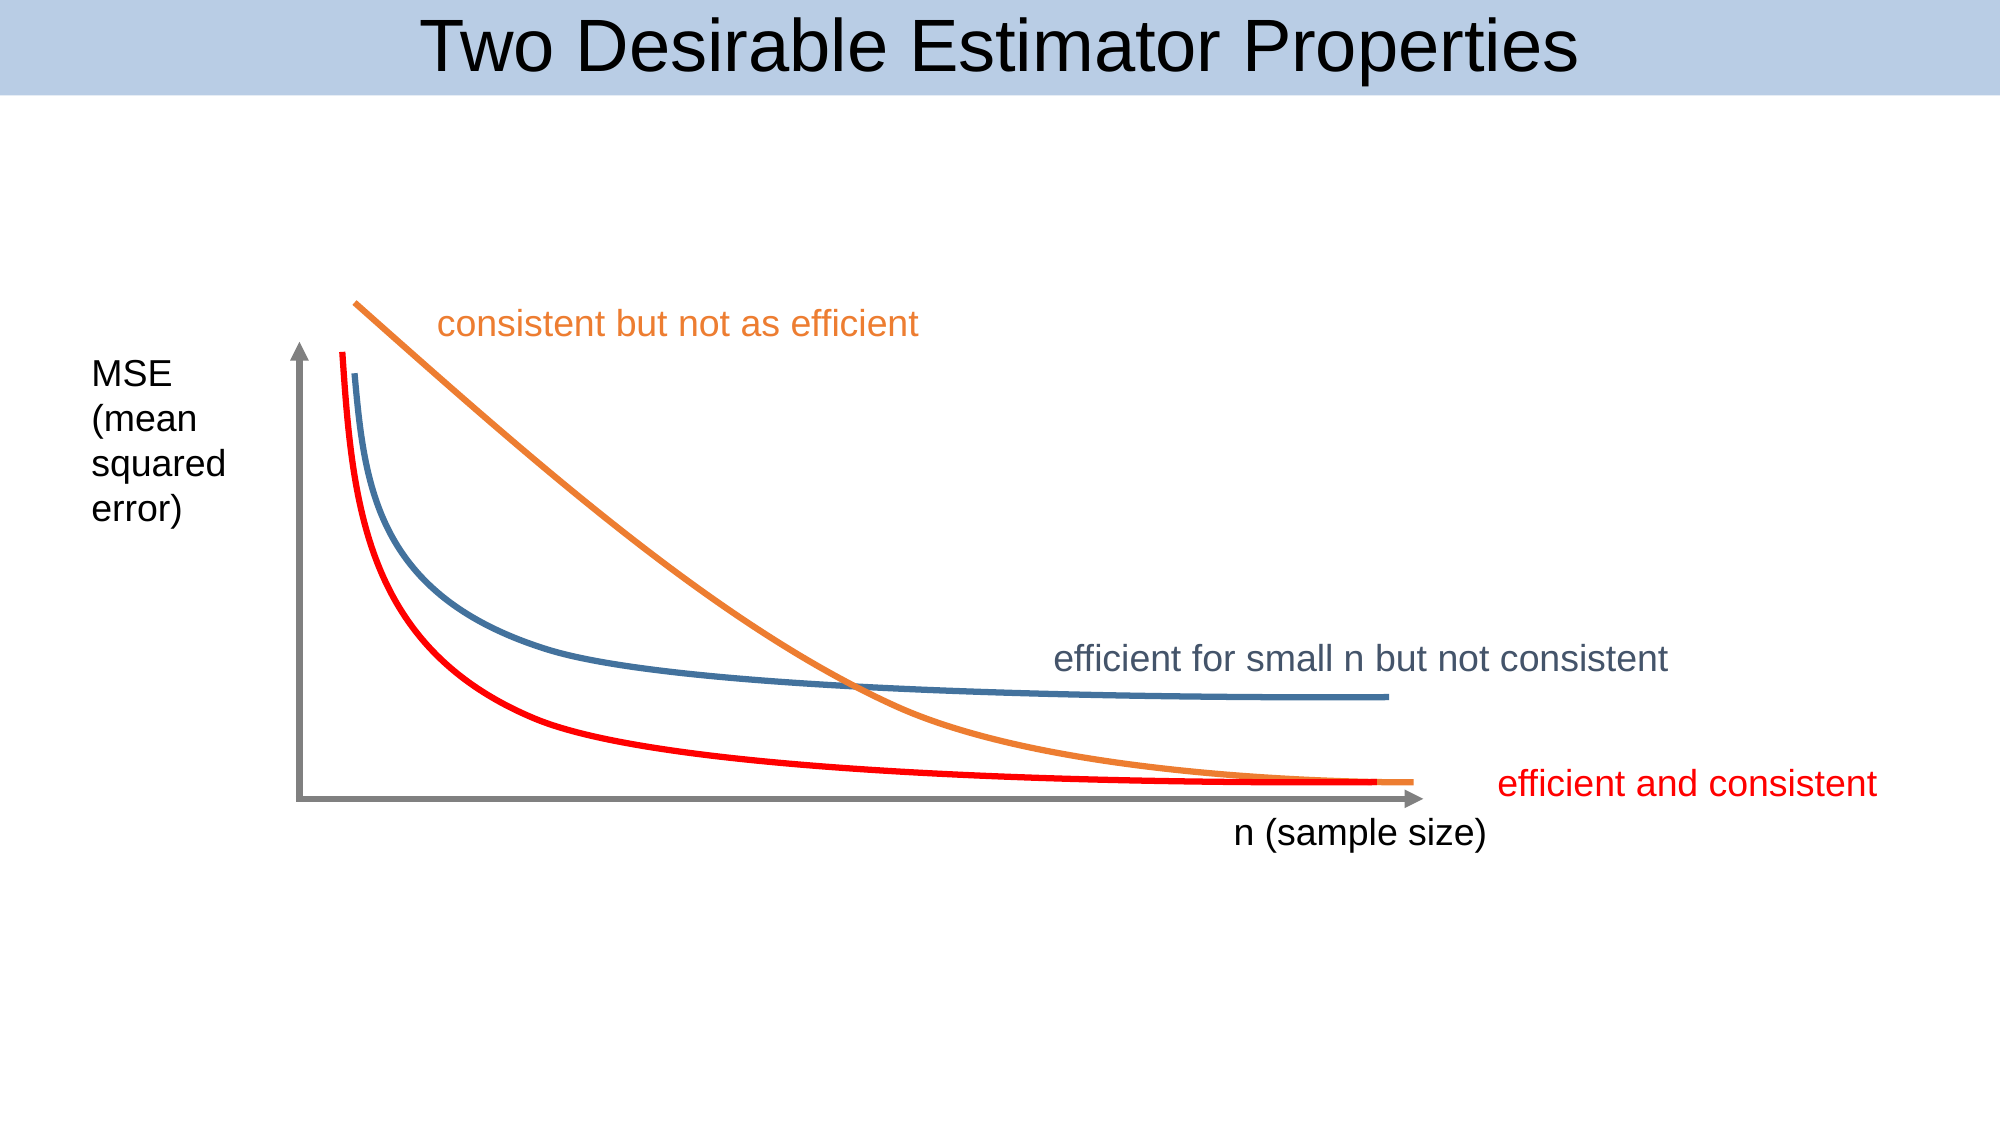

# Two Desirable Estimator Properties
22
consistent but not as efficient

MSE
(mean squared error)

efficient for small n but not consistent
efficient and consistent
n (sample size)